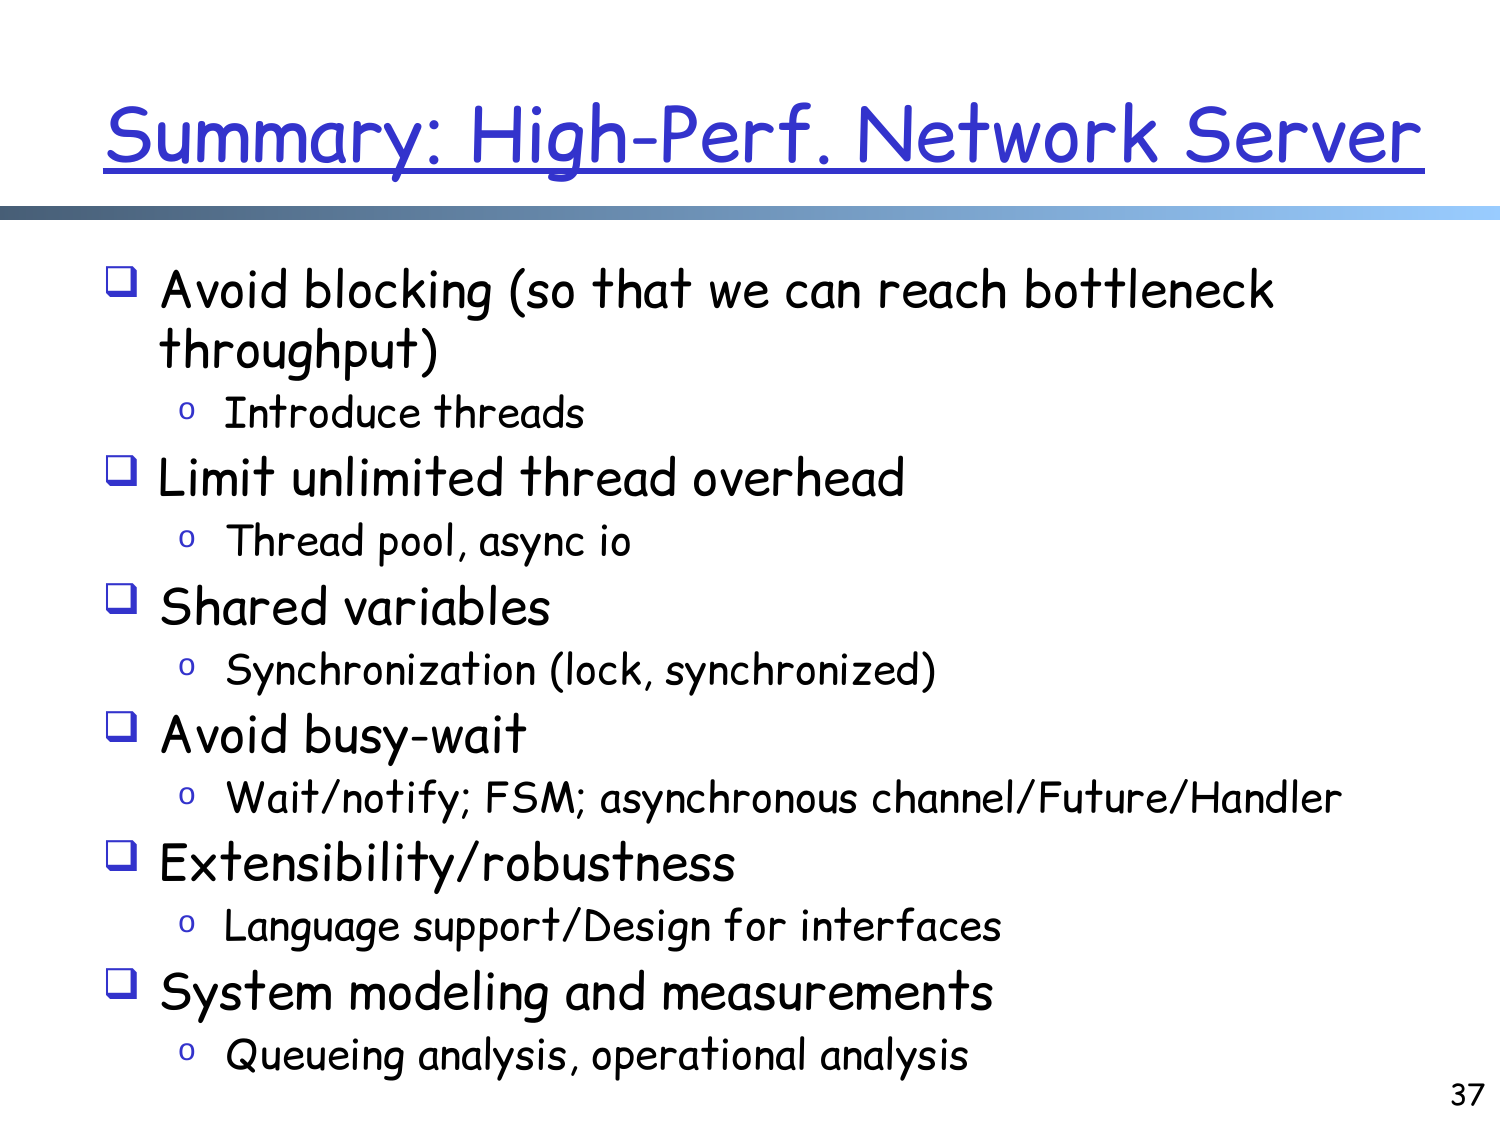

# Summary: High-Perf. Network Server
Avoid blocking (so that we can reach bottleneck throughput)
Introduce threads
Limit unlimited thread overhead
Thread pool, async io
Shared variables
Synchronization (lock, synchronized)
Avoid busy-wait
Wait/notify; FSM; asynchronous channel/Future/Handler
Extensibility/robustness
Language support/Design for interfaces
System modeling and measurements
Queueing analysis, operational analysis
37